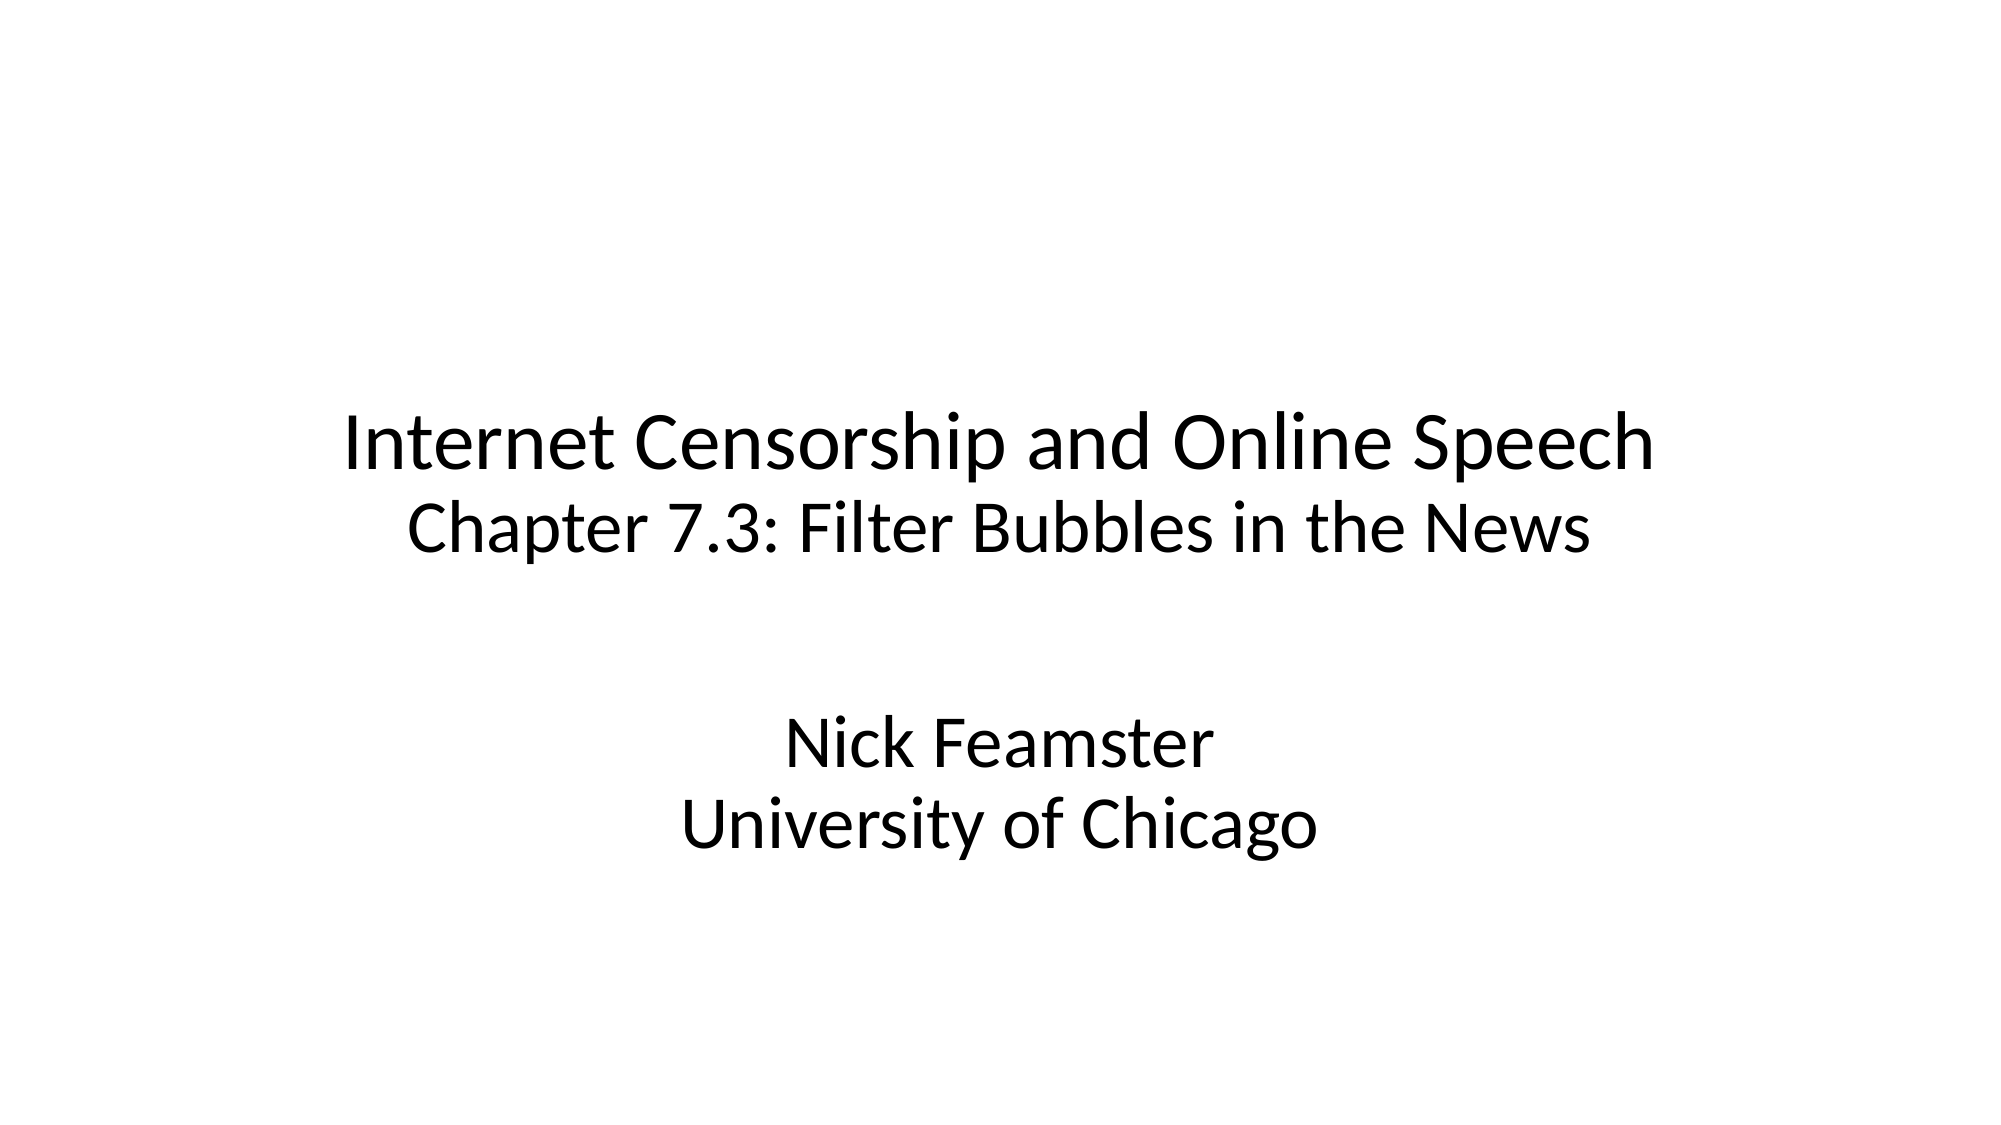

# Internet Censorship and Online Speech Chapter 7.3: Filter Bubbles in the News
Nick Feamster
University of Chicago